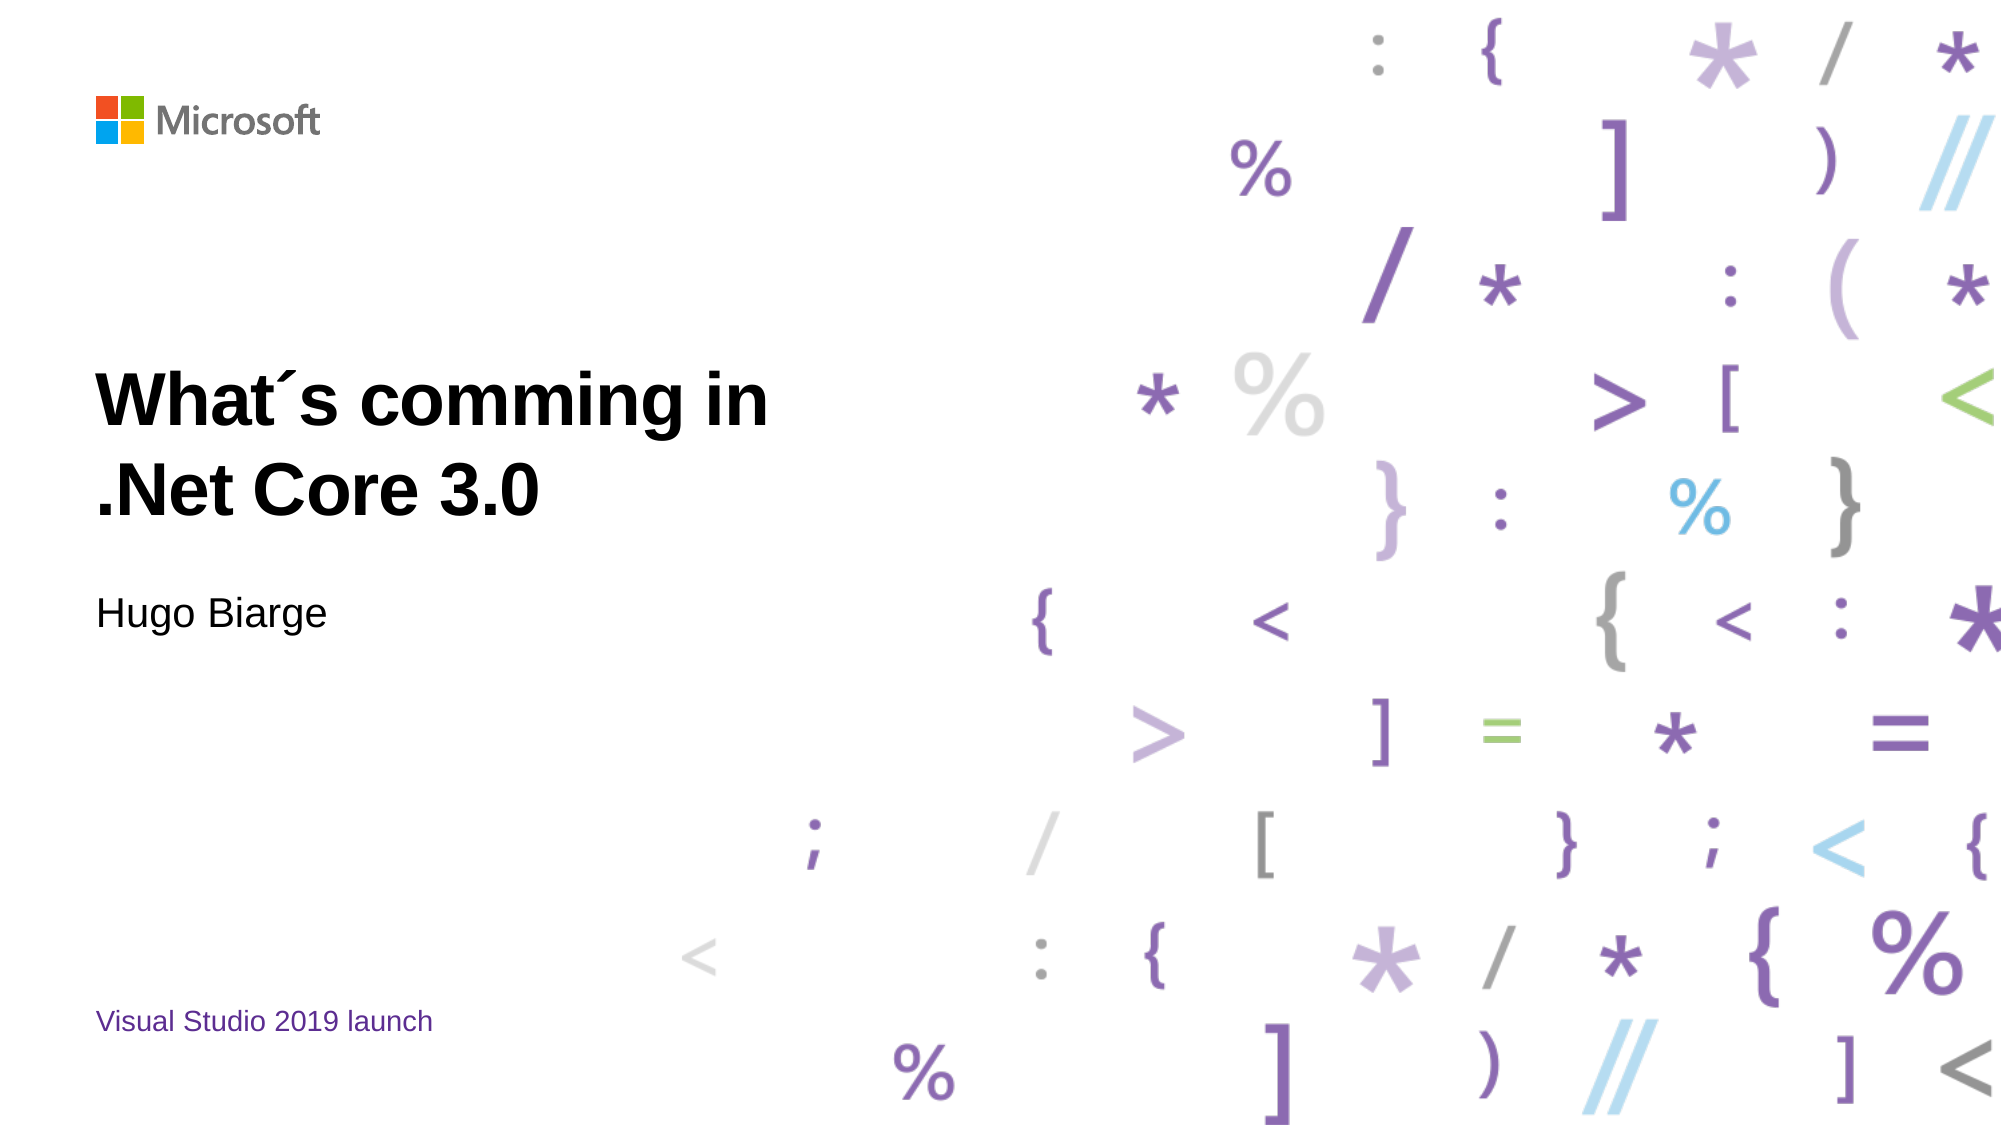

# What´s comming in .Net Core 3.0
Hugo Biarge